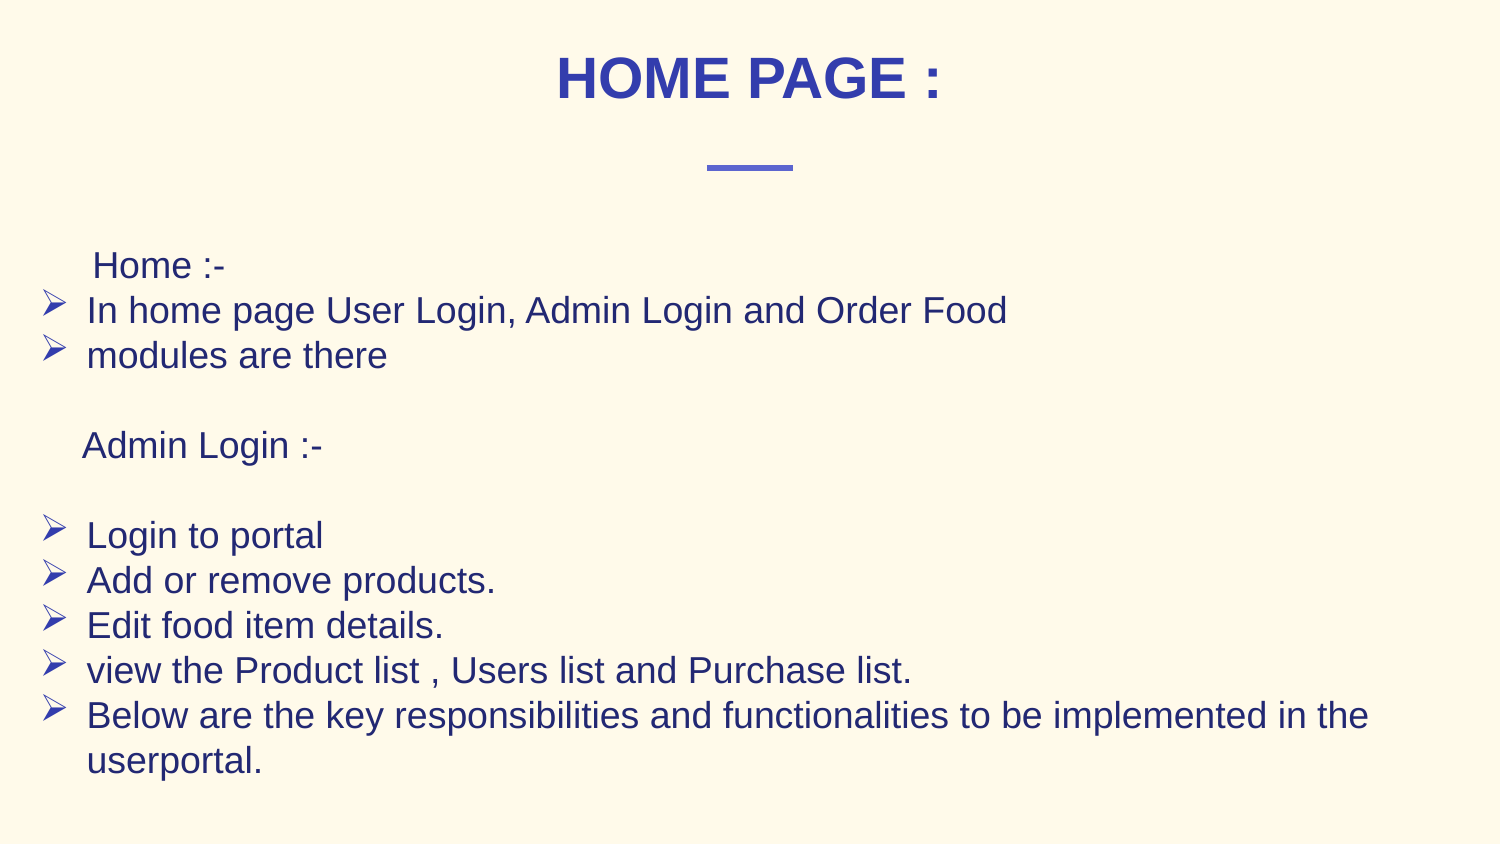

HOME PAGE :
     Home :-
In home page User Login, Admin Login and Order Food
modules are there

    Admin Login :-

Login to portal
Add or remove products.
Edit food item details.
view the Product list , Users list and Purchase list.
Below are the key responsibilities and functionalities to be implemented in the userportal.